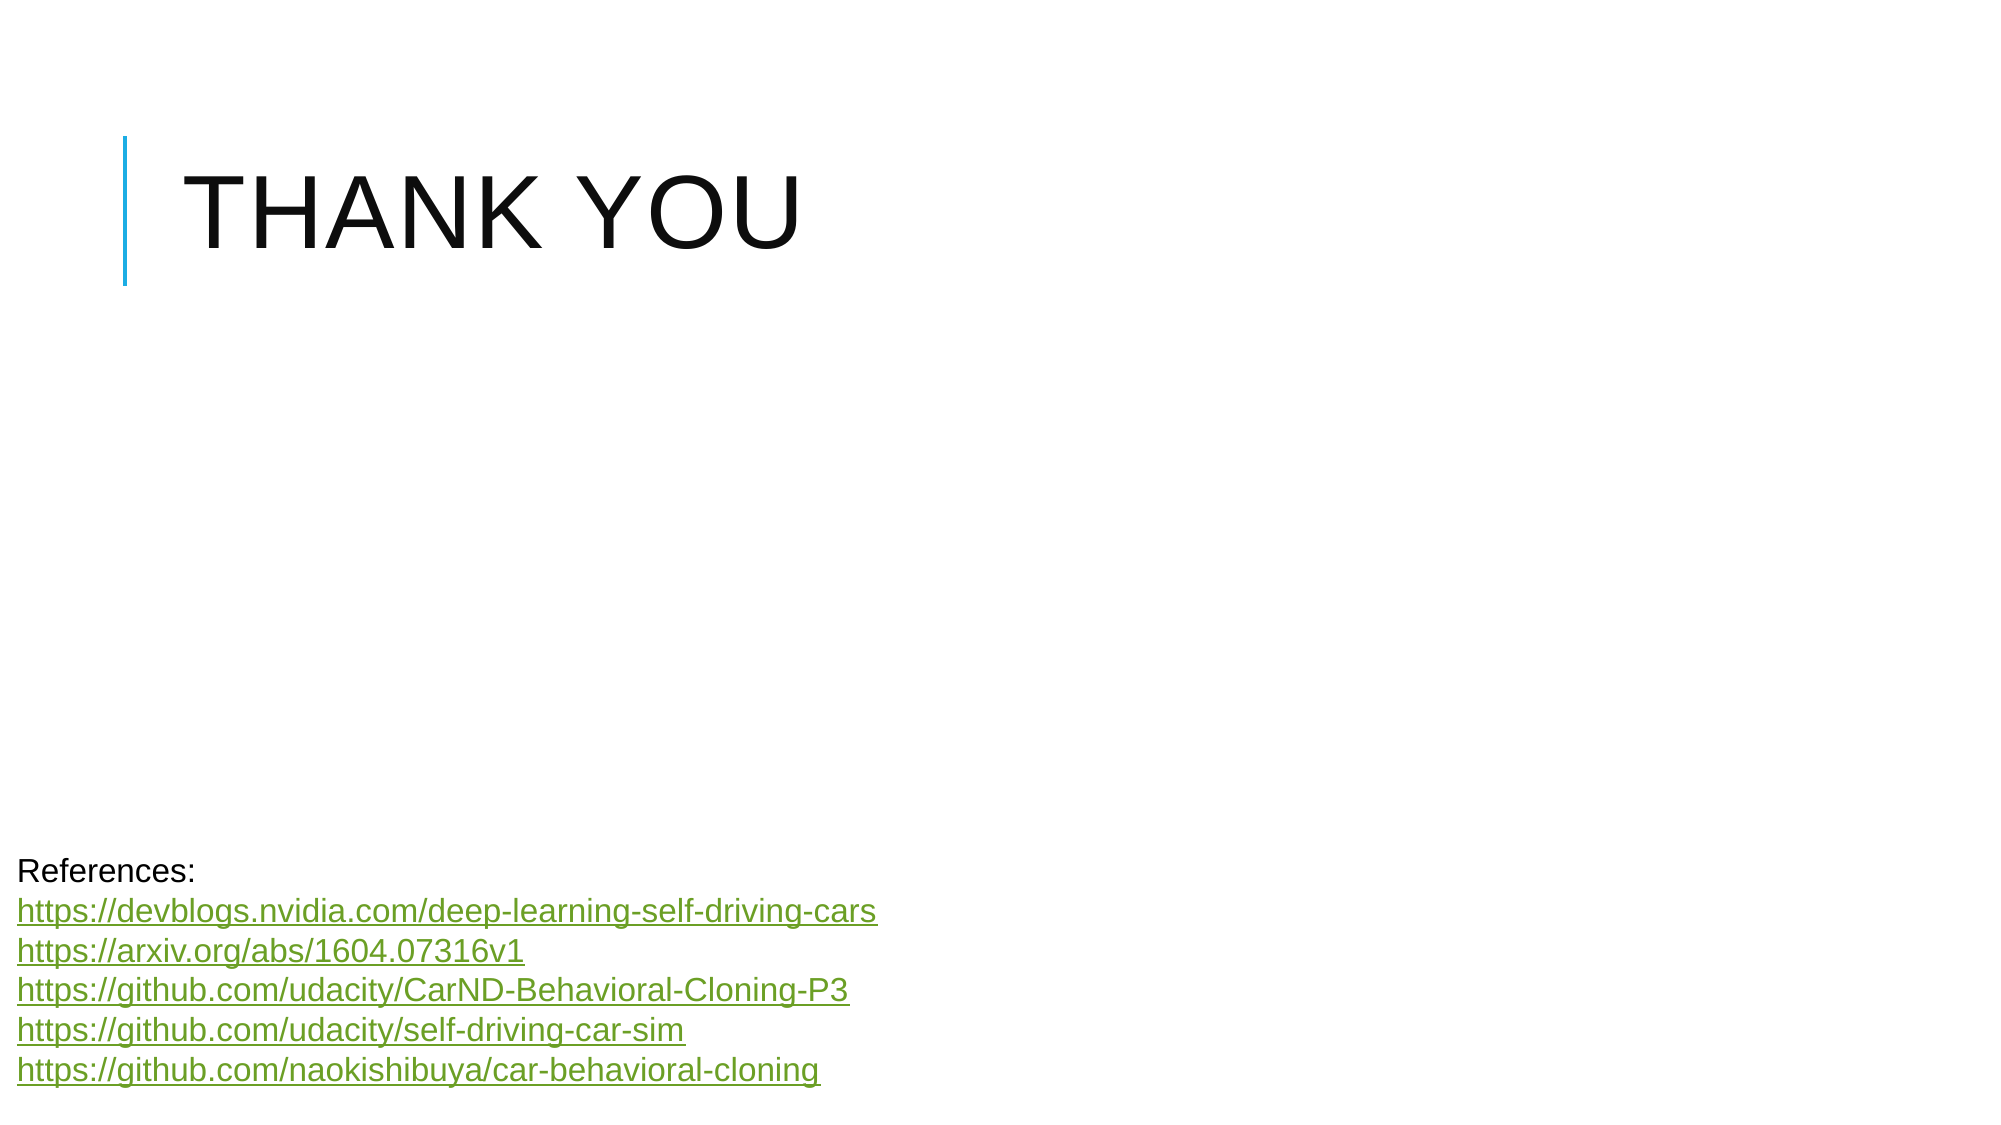

# Thank You
References:
https://devblogs.nvidia.com/deep-learning-self-driving-cars
https://arxiv.org/abs/1604.07316v1
https://github.com/udacity/CarND-Behavioral-Cloning-P3
https://github.com/udacity/self-driving-car-sim
https://github.com/naokishibuya/car-behavioral-cloning